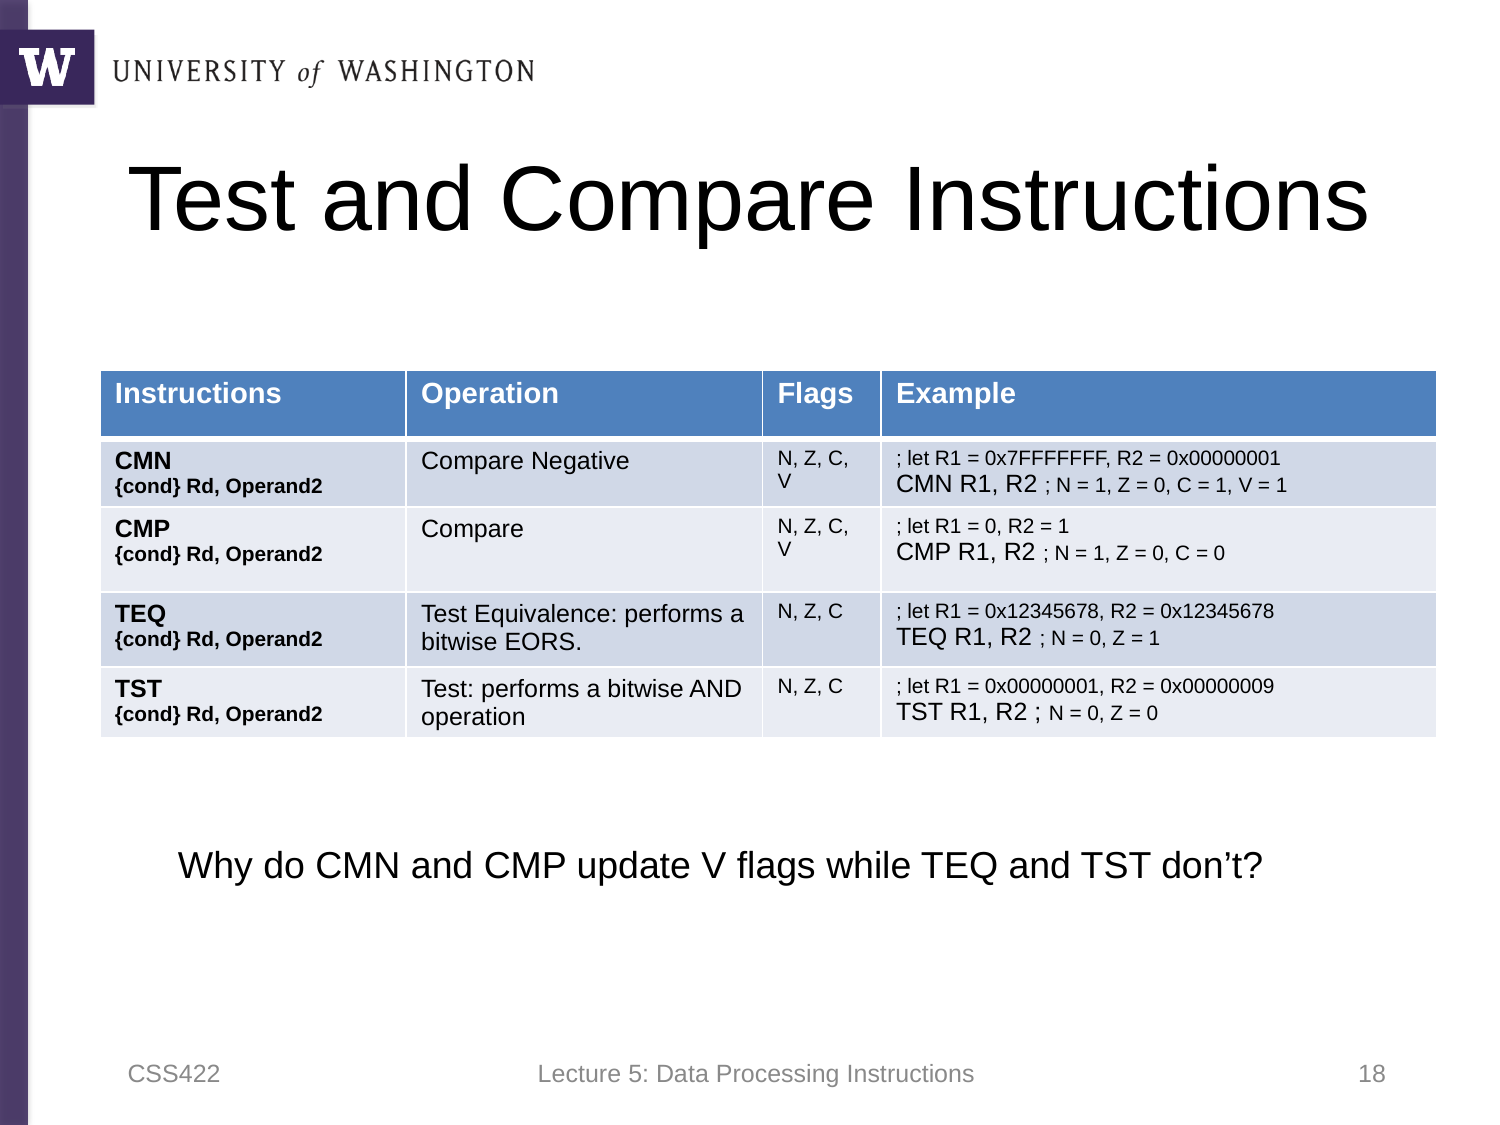

# Test and Compare Instructions
| Instructions | Operation | Flags | Example |
| --- | --- | --- | --- |
| CMN {cond} Rd, Operand2 | Compare Negative | N, Z, C, V | ; let R1 = 0x7FFFFFFF, R2 = 0x00000001 CMN R1, R2 ; N = 1, Z = 0, C = 1, V = 1 |
| CMP {cond} Rd, Operand2 | Compare | N, Z, C, V | ; let R1 = 0, R2 = 1 CMP R1, R2 ; N = 1, Z = 0, C = 0 |
| TEQ {cond} Rd, Operand2 | Test Equivalence: performs a bitwise EORS. | N, Z, C | ; let R1 = 0x12345678, R2 = 0x12345678 TEQ R1, R2 ; N = 0, Z = 1 |
| TST {cond} Rd, Operand2 | Test: performs a bitwise AND operation | N, Z, C | ; let R1 = 0x00000001, R2 = 0x00000009 TST R1, R2 ; N = 0, Z = 0 |
Why do CMN and CMP update V flags while TEQ and TST don’t?
CSS422
Lecture 5: Data Processing Instructions
18